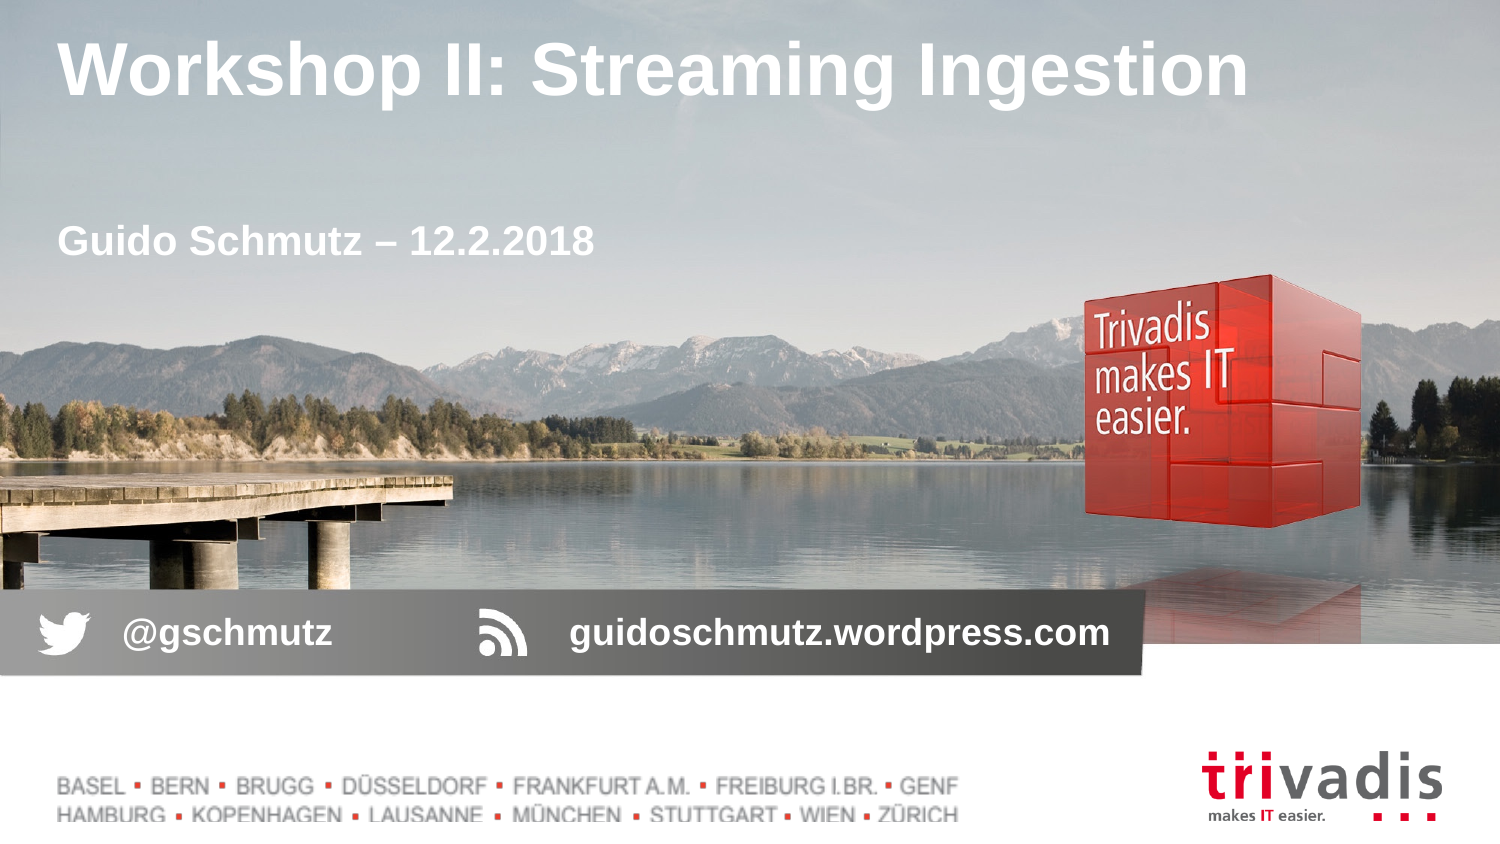

# Workshop II: Streaming Ingestion

Guido Schmutz – 12.2.2018

@gschmutz
guidoschmutz.wordpress.com